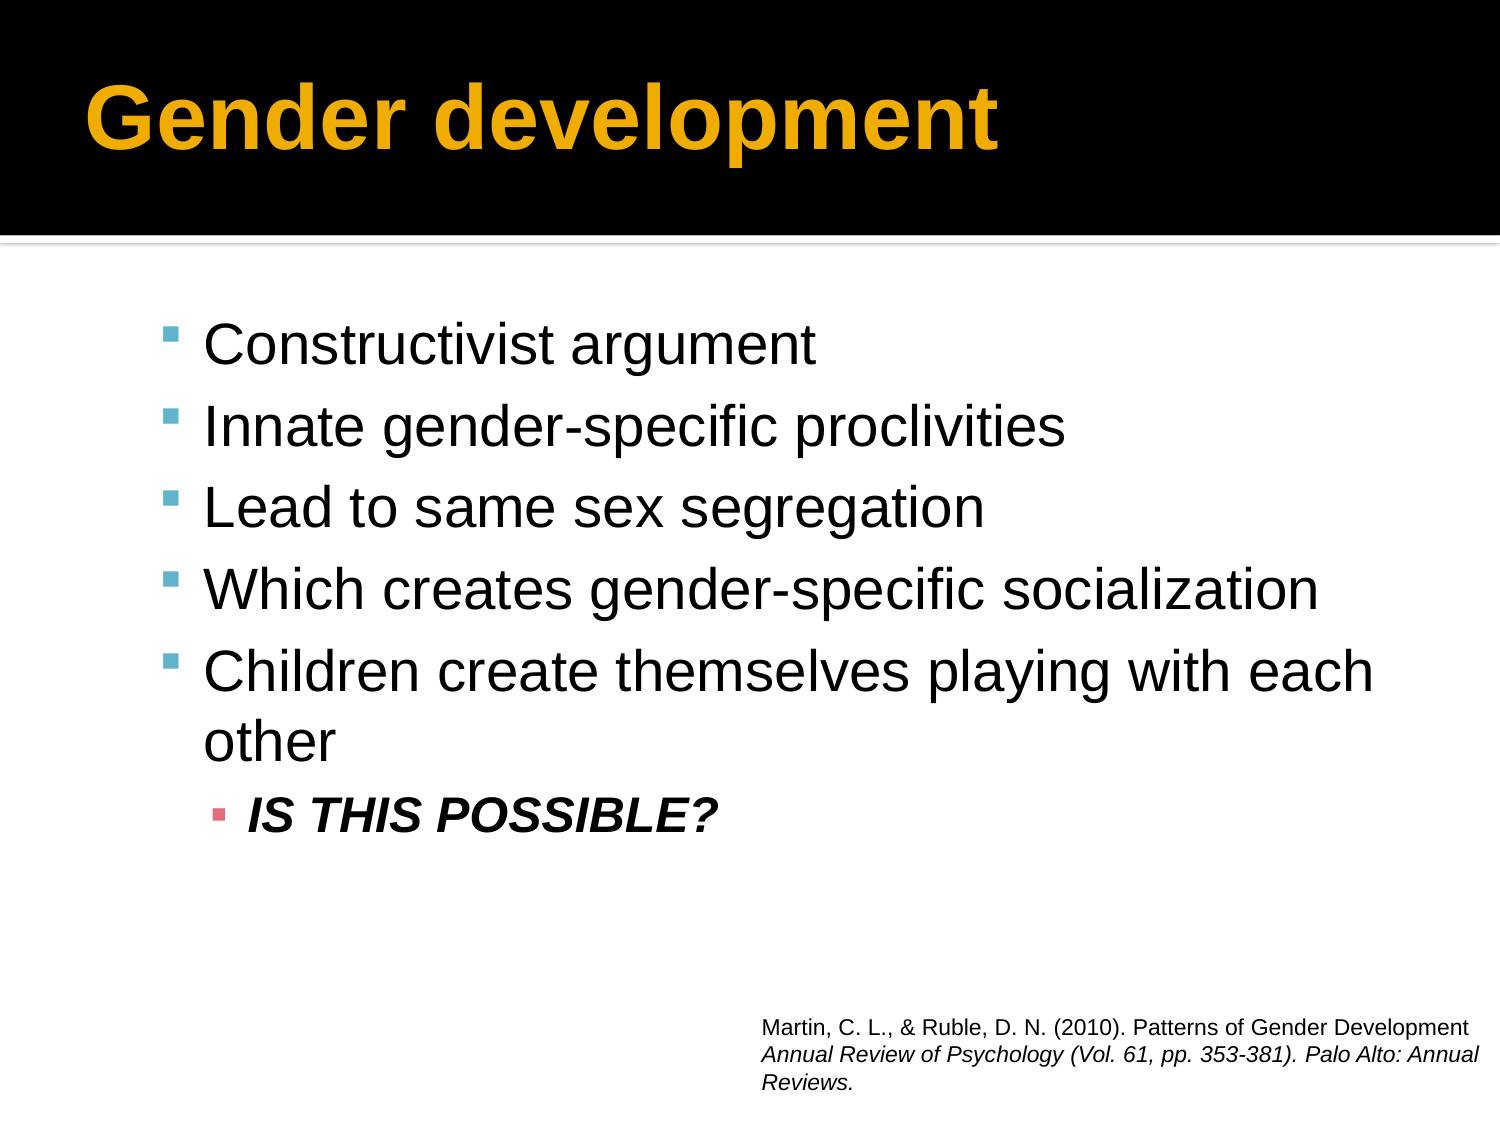

# Gender development
Constructivist argument
Innate gender-specific proclivities
Lead to same sex segregation
Which creates gender-specific socialization
Children create themselves playing with each other
IS THIS POSSIBLE?
Martin, C. L., & Ruble, D. N. (2010). Patterns of Gender Development Annual Review of Psychology (Vol. 61, pp. 353-381). Palo Alto: Annual Reviews.